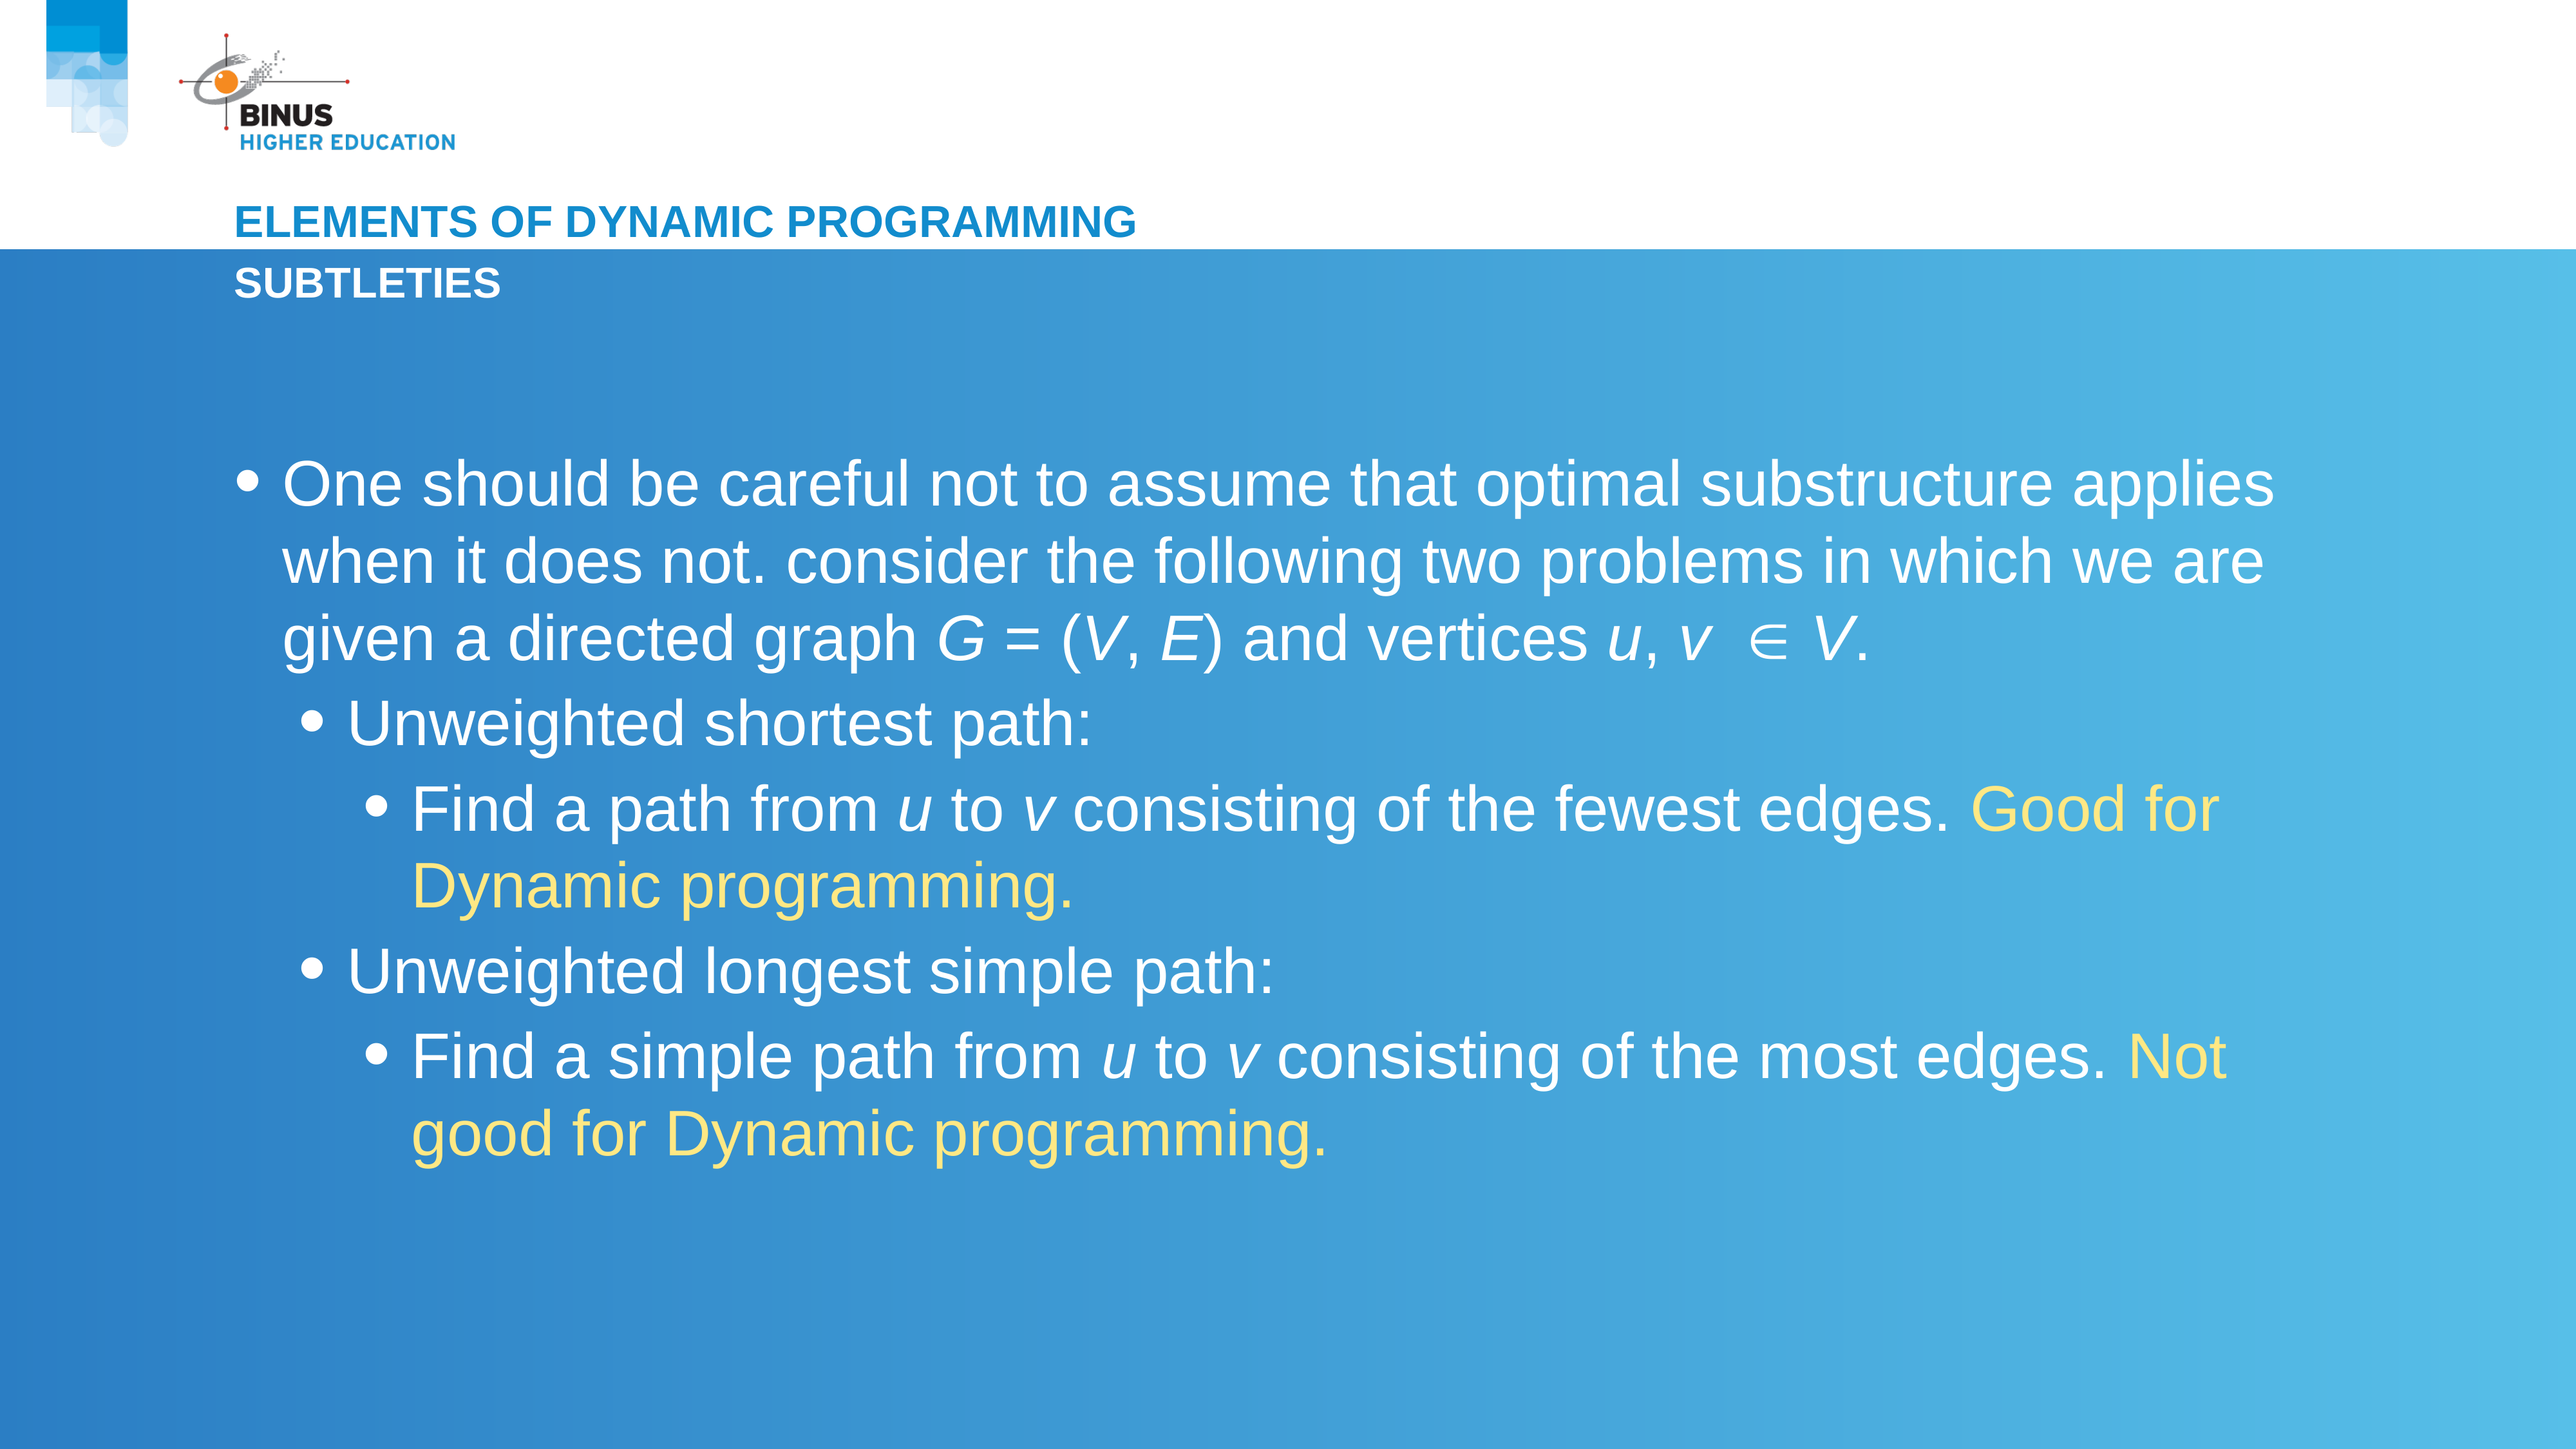

# Elements of dynamic programming
Subtleties
One should be careful not to assume that optimal substructure applies when it does not. consider the following two problems in which we are given a directed graph G = (V, E) and vertices u, v  ∈ V.
Unweighted shortest path:
Find a path from u to v consisting of the fewest edges. Good for Dynamic programming.
Unweighted longest simple path:
Find a simple path from u to v consisting of the most edges. Not good for Dynamic programming.